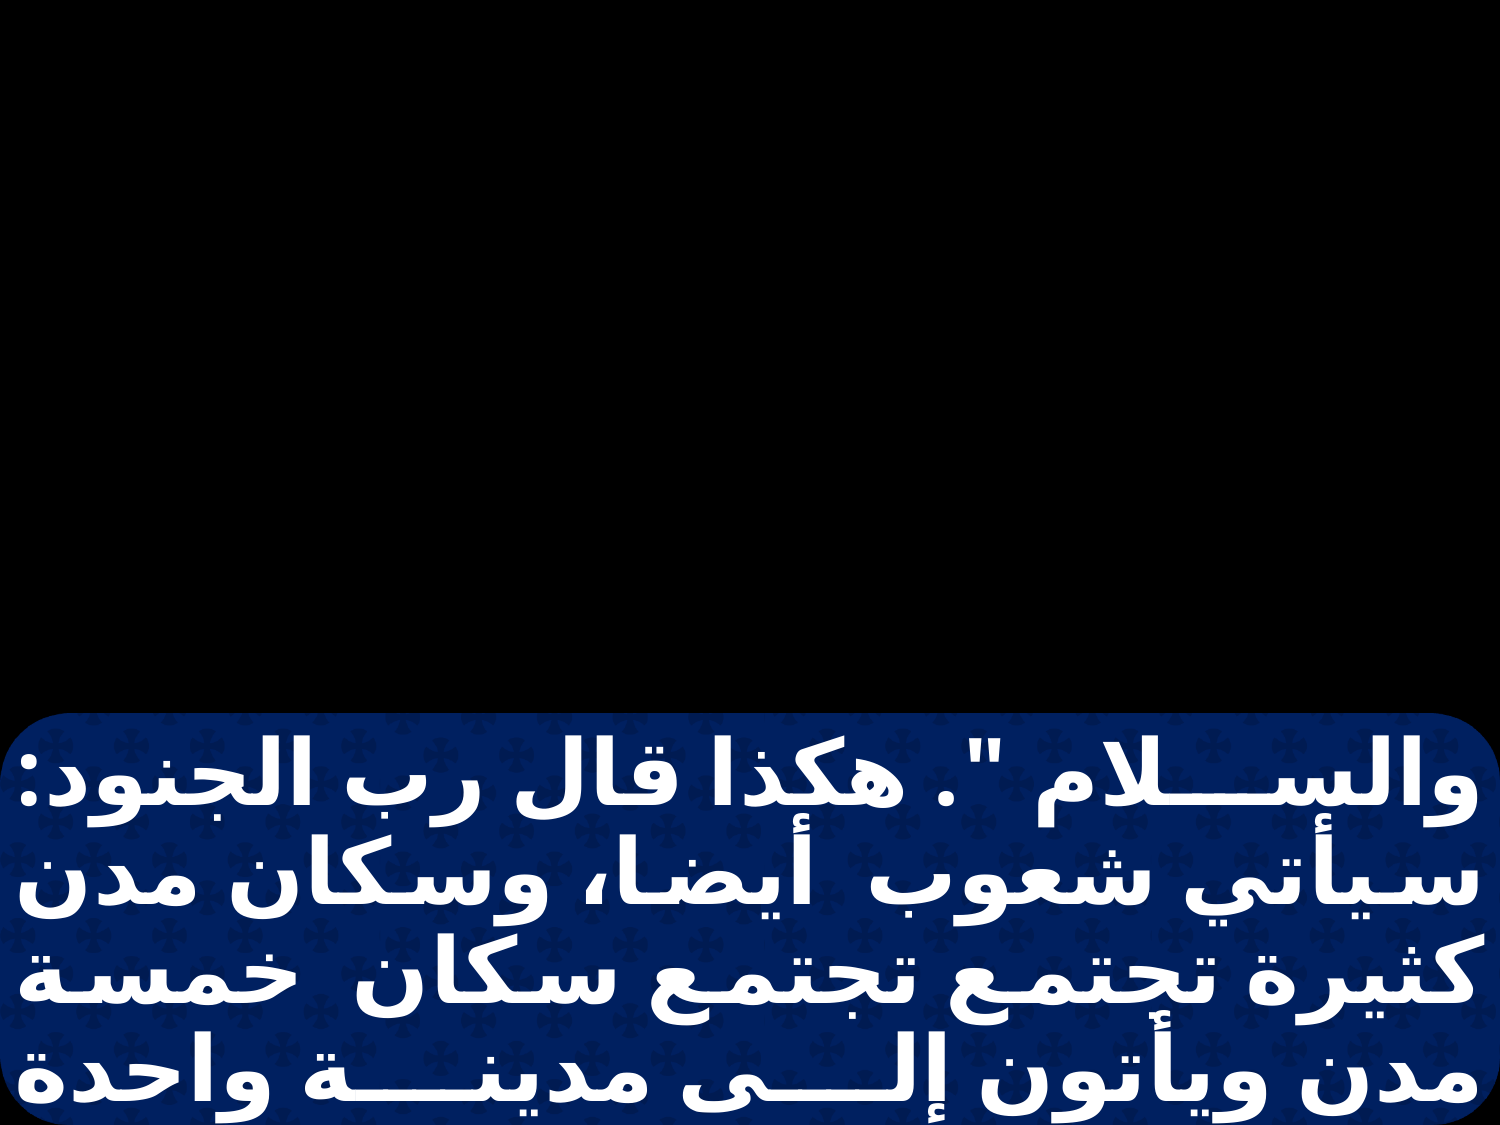

والسلام ". هكذا قال رب الجنود: سيأتي شعوب  أيضا، وسكان مدن كثيرة تجتمع تجتمع سكان  خمسة مدن ويأتون إلى مدينة واحدة قائلين: لنسر  سيرا لاستعطاف وجه الرب والتماس رب الجنود،